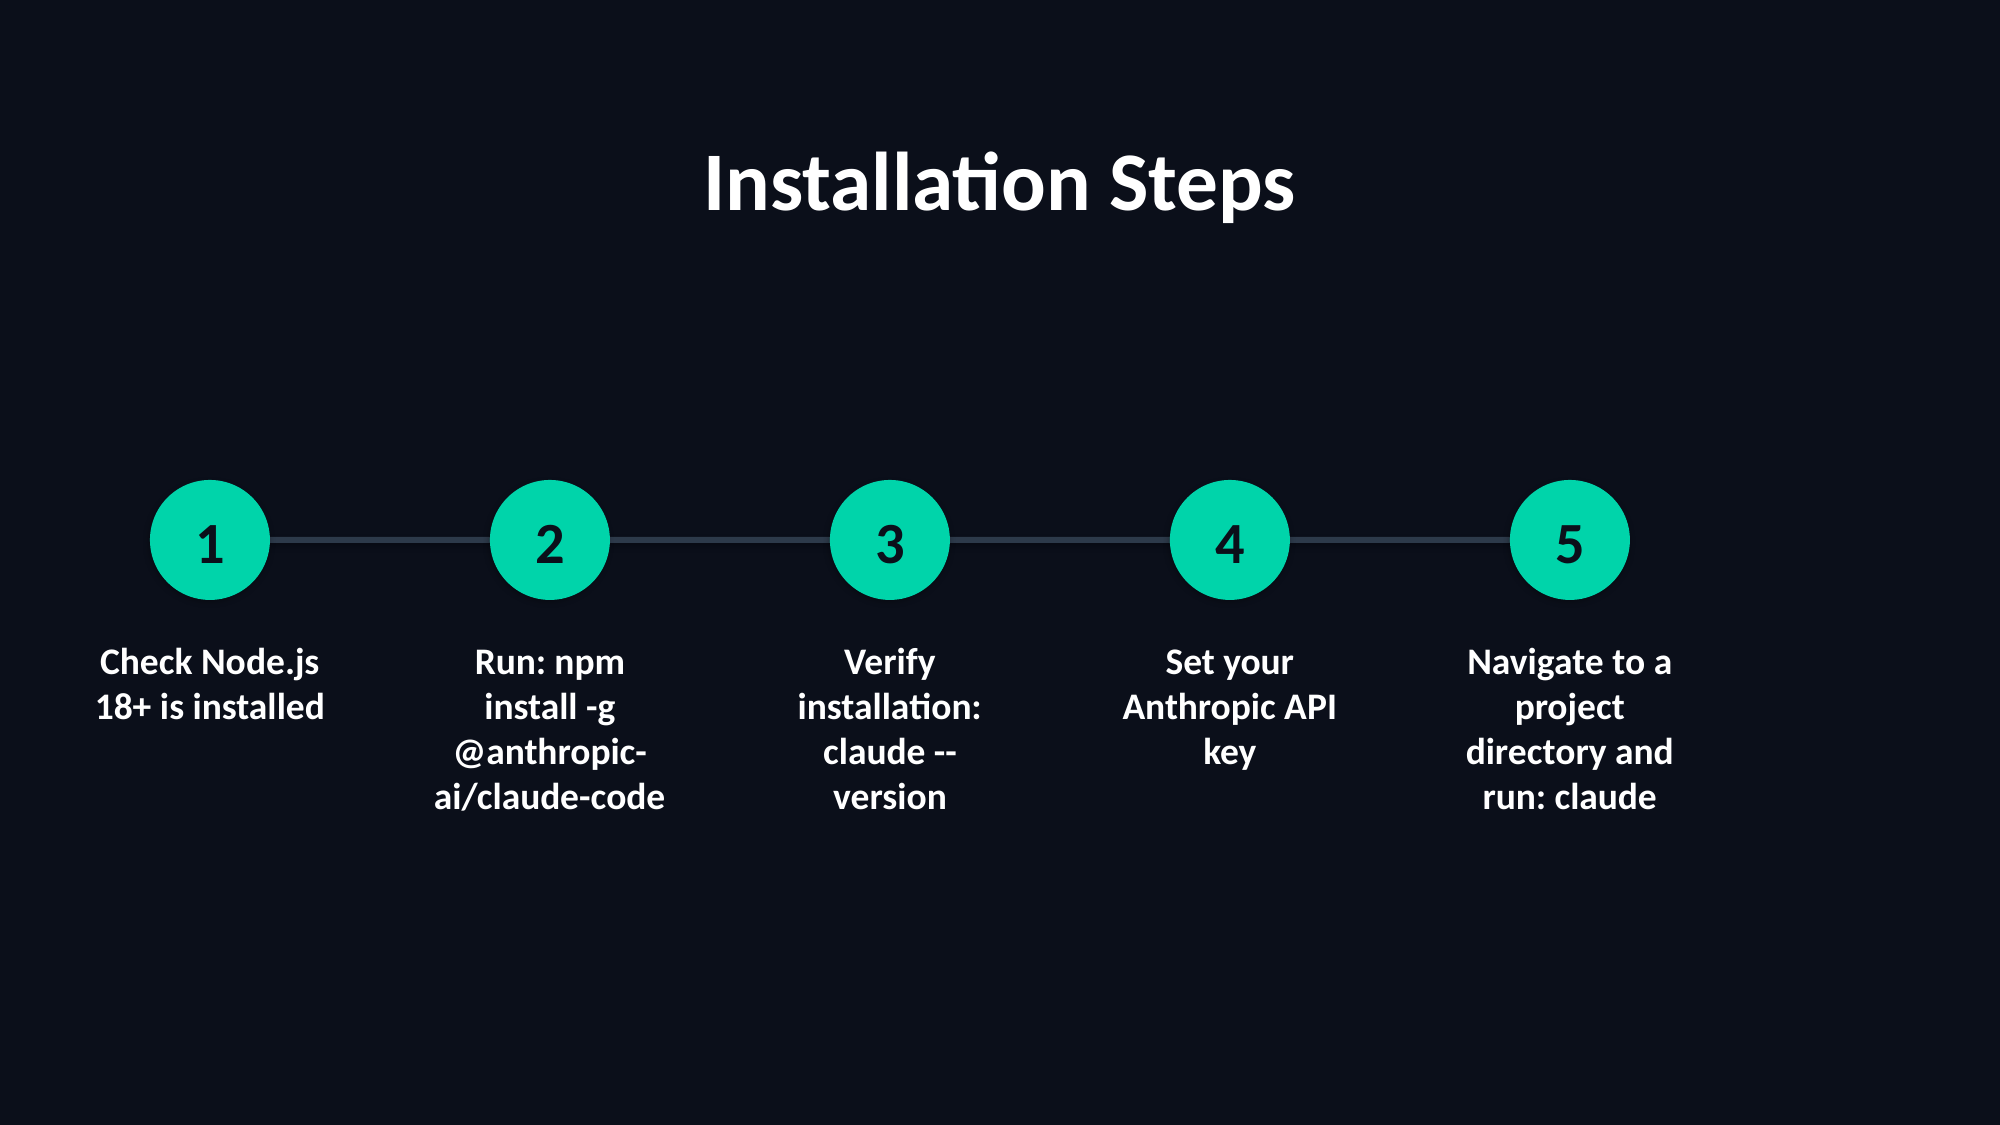

Installation Steps

1

2

3

4

5

Check Node.js 18+ is installed
Run: npm install -g @anthropic-ai/claude-code
Verify installation: claude --version
Set your Anthropic API key
Navigate to a project directory and run: claude